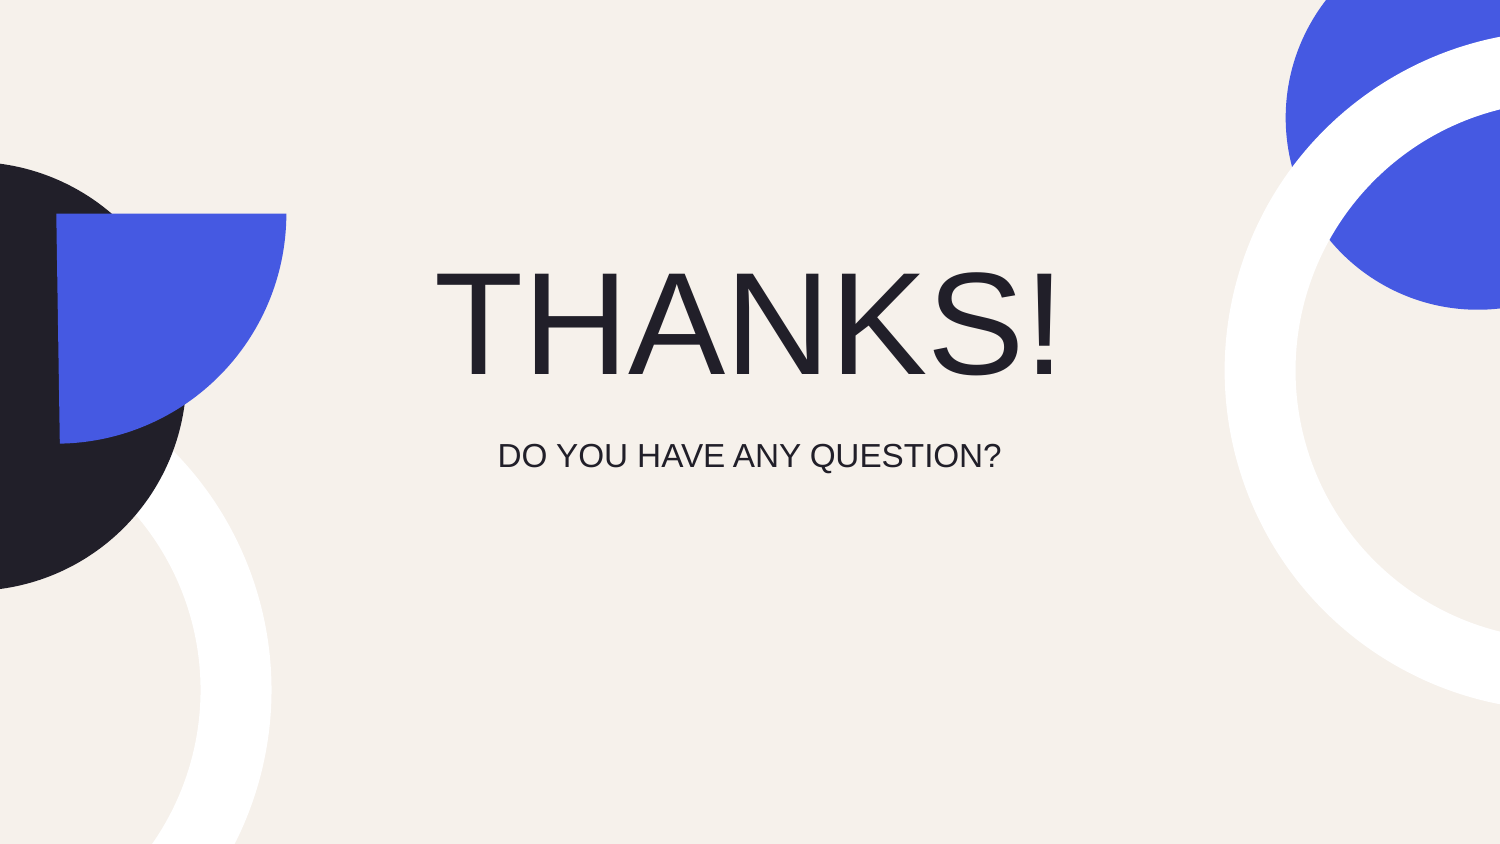

# THANKS!
DO YOU HAVE ANY QUESTION?

Please keep this slide for attribution